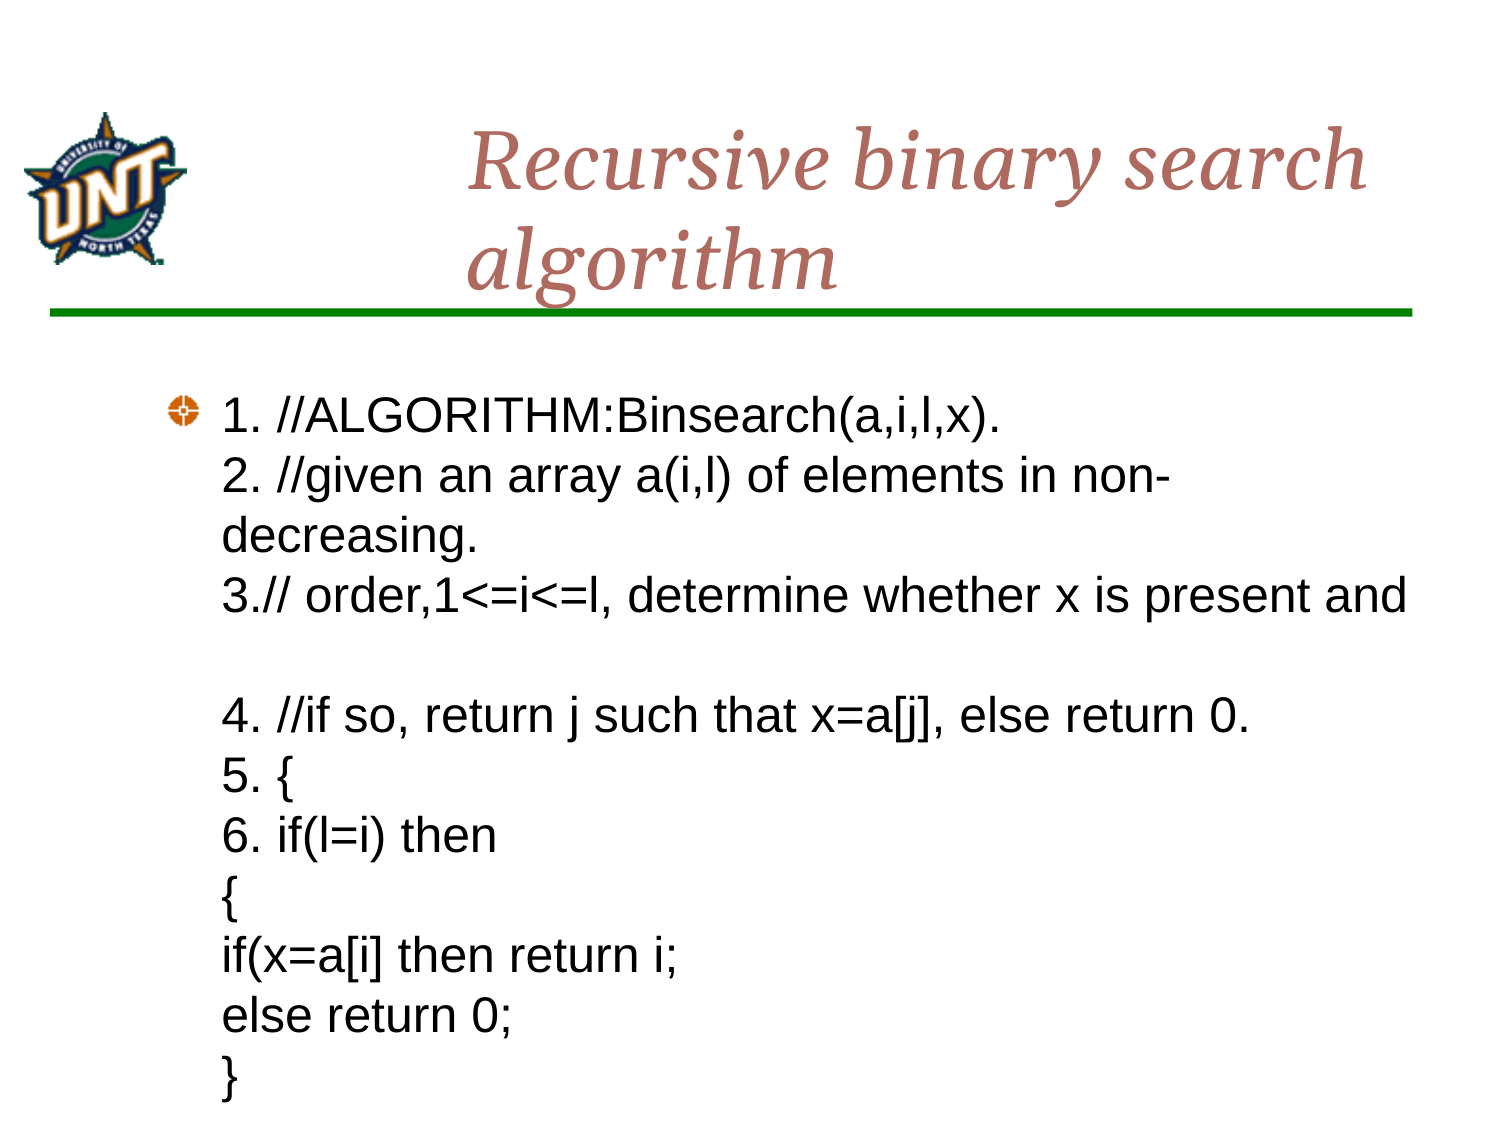

# Recursive binary search algorithm
1. //ALGORITHM:Binsearch(a,i,l,x).
2. //given an array a(i,l) of elements in non-decreasing.
3.// order,1<=i<=l, determine whether x is present and
4. //if so, return j such that x=a[j], else return 0.
5. {
6. if(l=i) then
{
if(x=a[i] then return i;
else return 0;
}